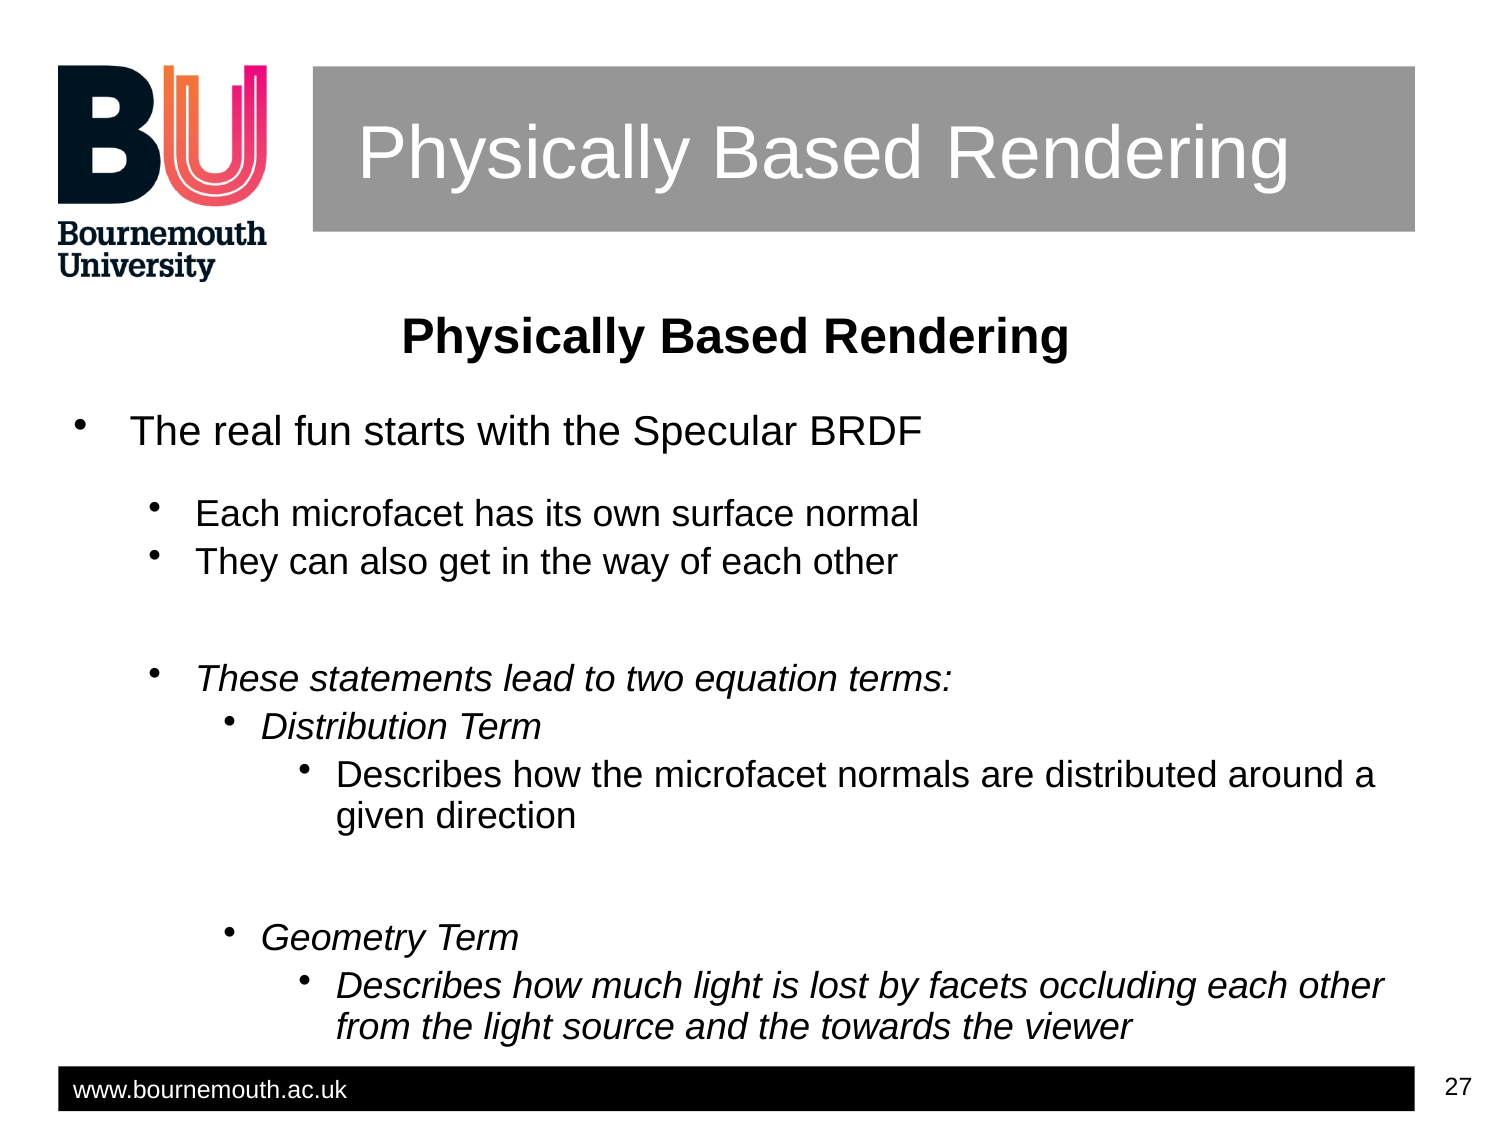

# Physically Based Rendering
Physically Based Rendering

The real fun starts with the Specular BRDF

Each microfacet has its own surface normal
They can also get in the way of each other

These statements lead to two equation terms:
Distribution Term
Describes how the microfacet normals are distributed around a given direction

Geometry Term
Describes how much light is lost by facets occluding each other from the light source and the towards the viewer